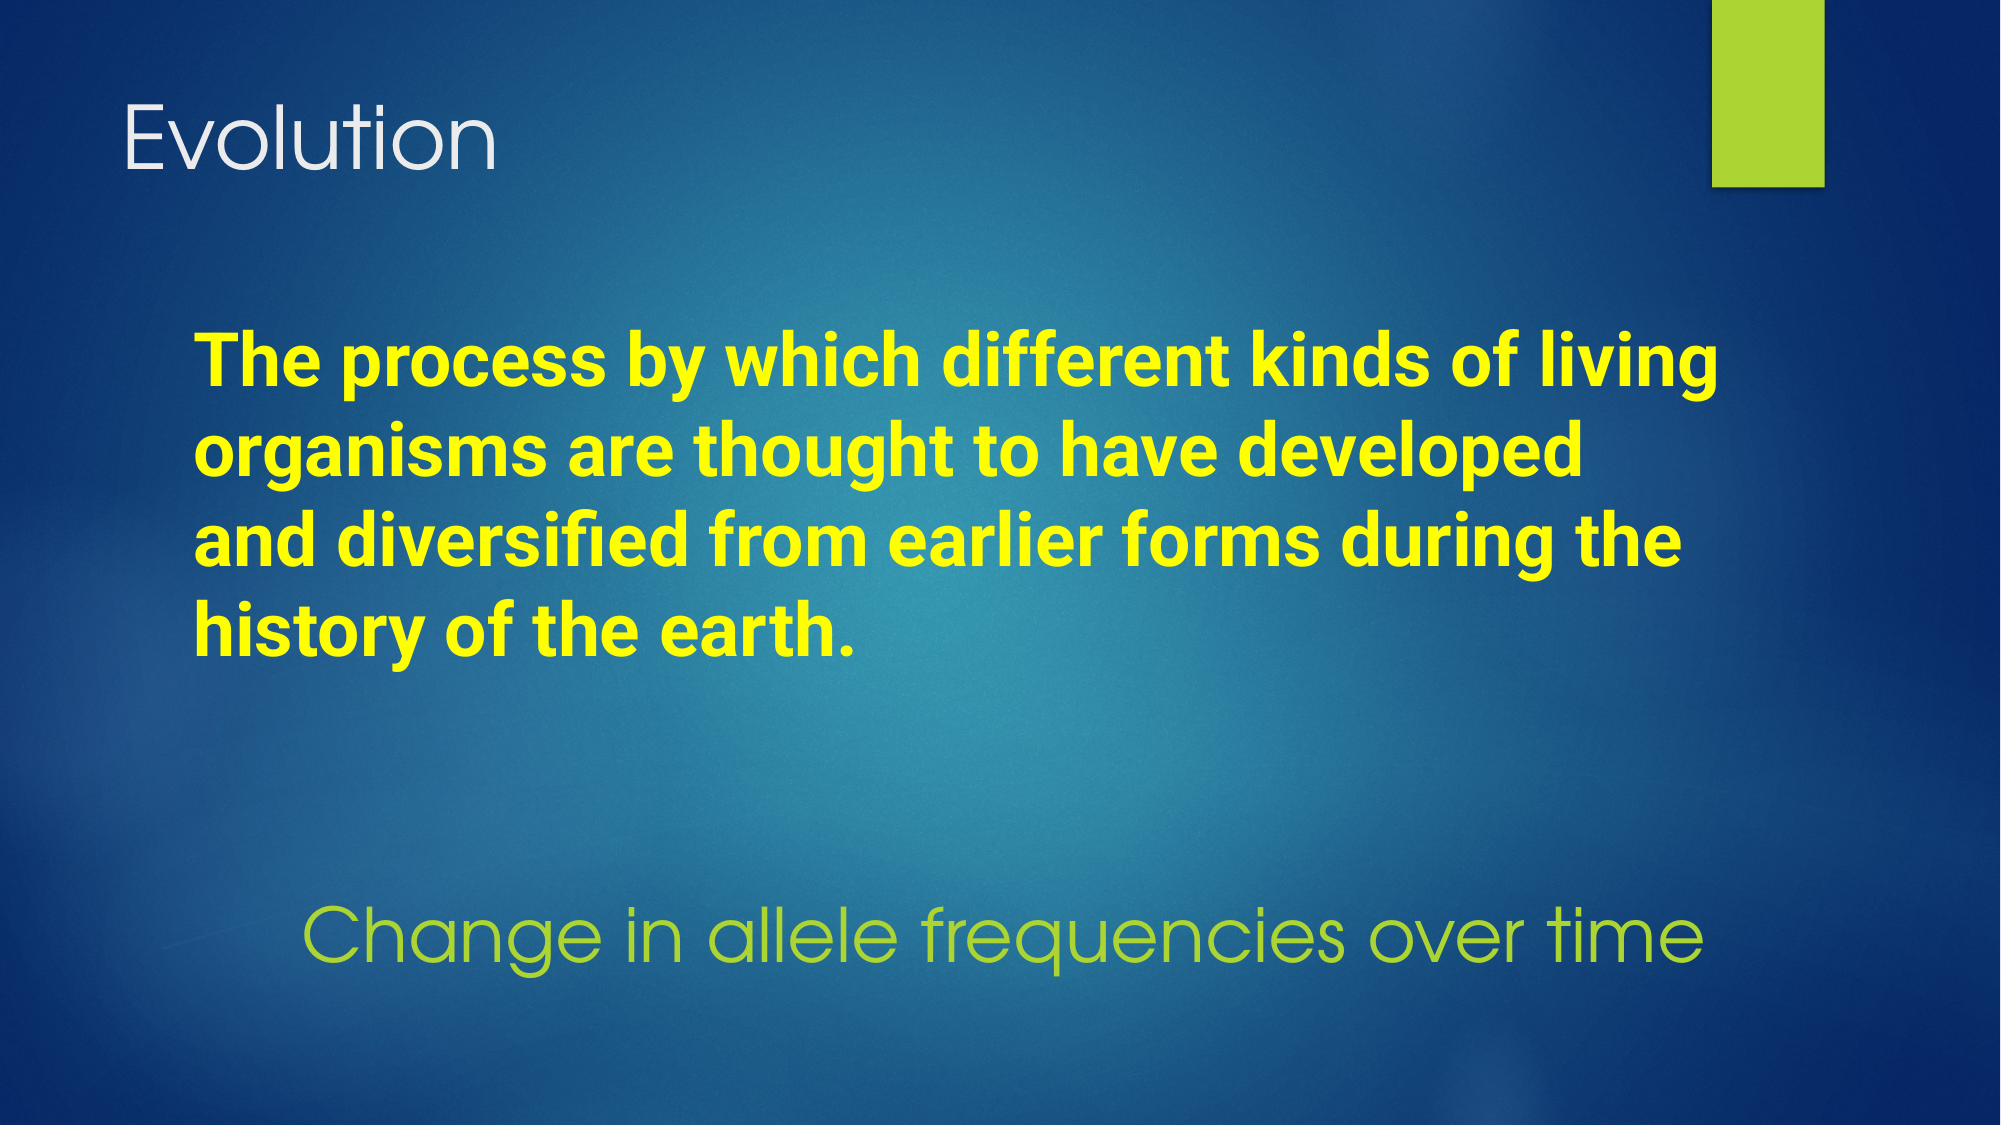

# Evolution
The process by which different kinds of living organisms are thought to have developed and diversified from earlier forms during the history of the earth.
Change in allele frequencies over time